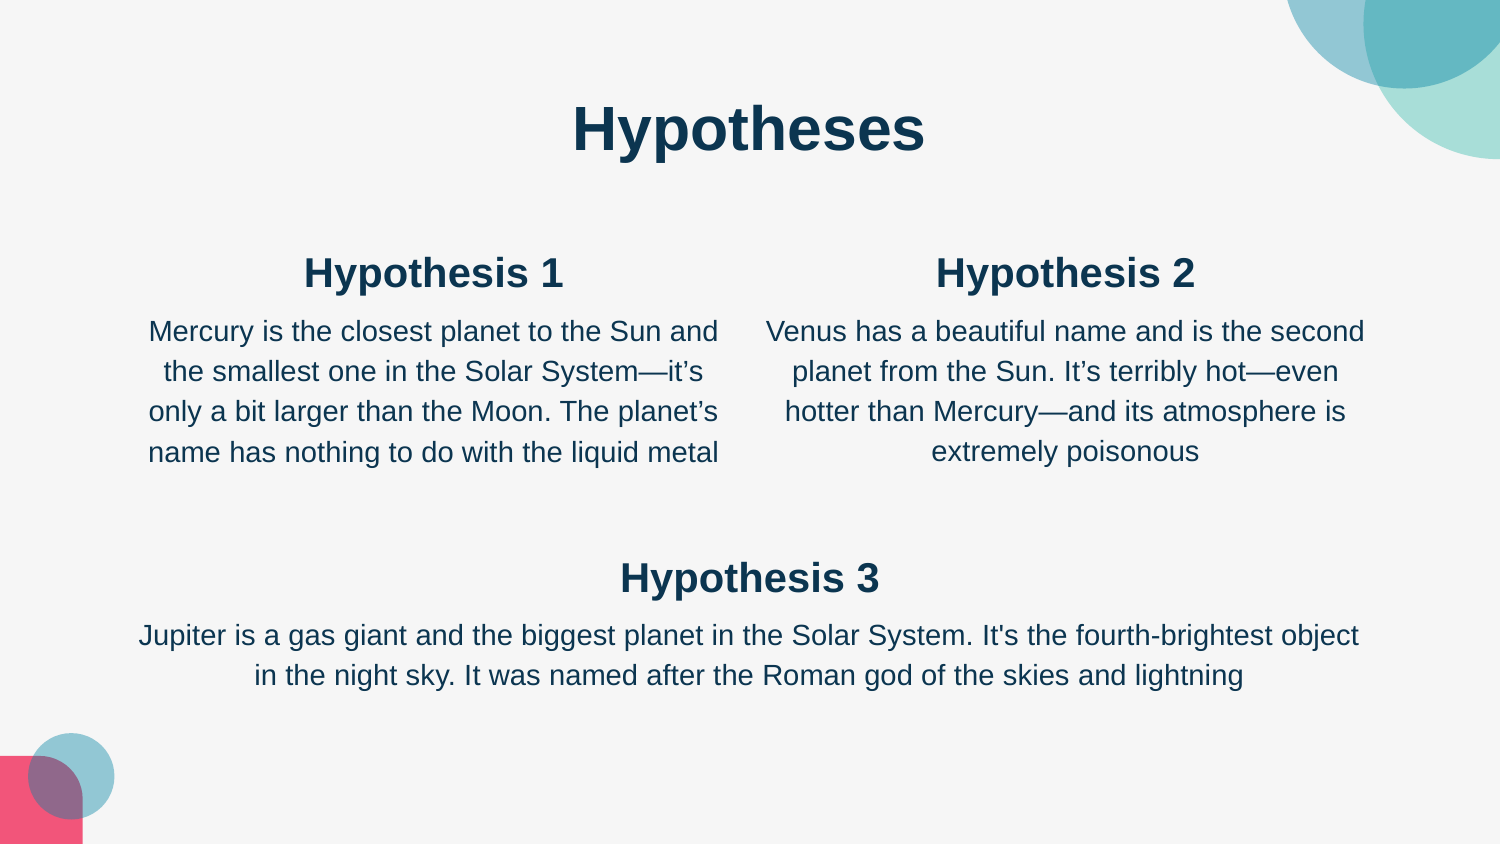

# Hypotheses
Hypothesis 1
Hypothesis 2
Venus has a beautiful name and is the second planet from the Sun. It’s terribly hot—even hotter than Mercury—and its atmosphere is extremely poisonous
Mercury is the closest planet to the Sun and the smallest one in the Solar System—it’s only a bit larger than the Moon. The planet’s name has nothing to do with the liquid metal
Hypothesis 3
Jupiter is a gas giant and the biggest planet in the Solar System. It's the fourth-brightest object in the night sky. It was named after the Roman god of the skies and lightning